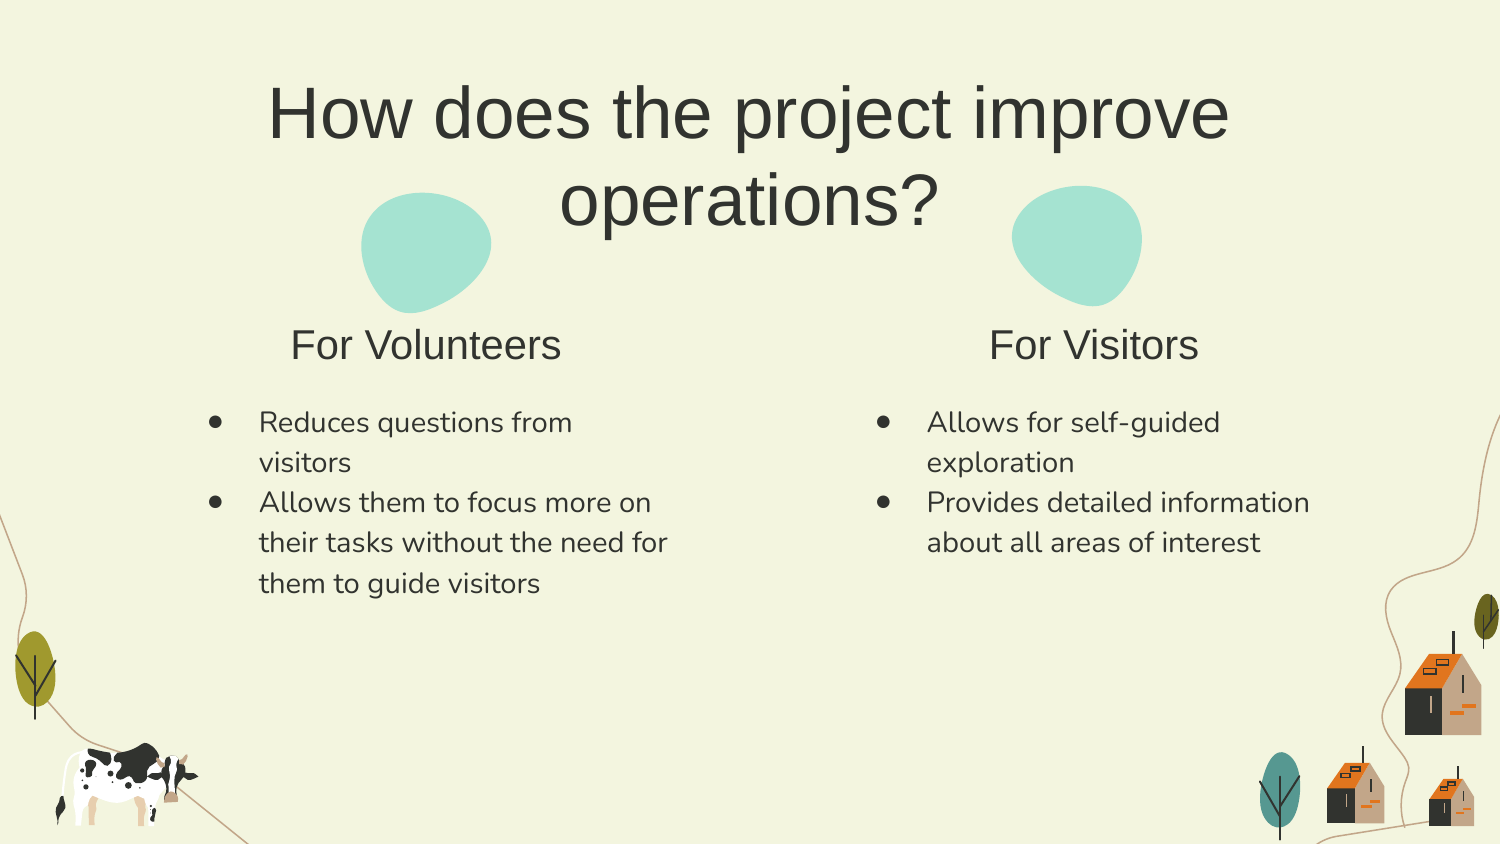

# How does the project improve operations?

For Volunteers
For Visitors
Reduces questions from visitors
Allows them to focus more on their tasks without the need for them to guide visitors

Allows for self-guided exploration
Provides detailed information about all areas of interest